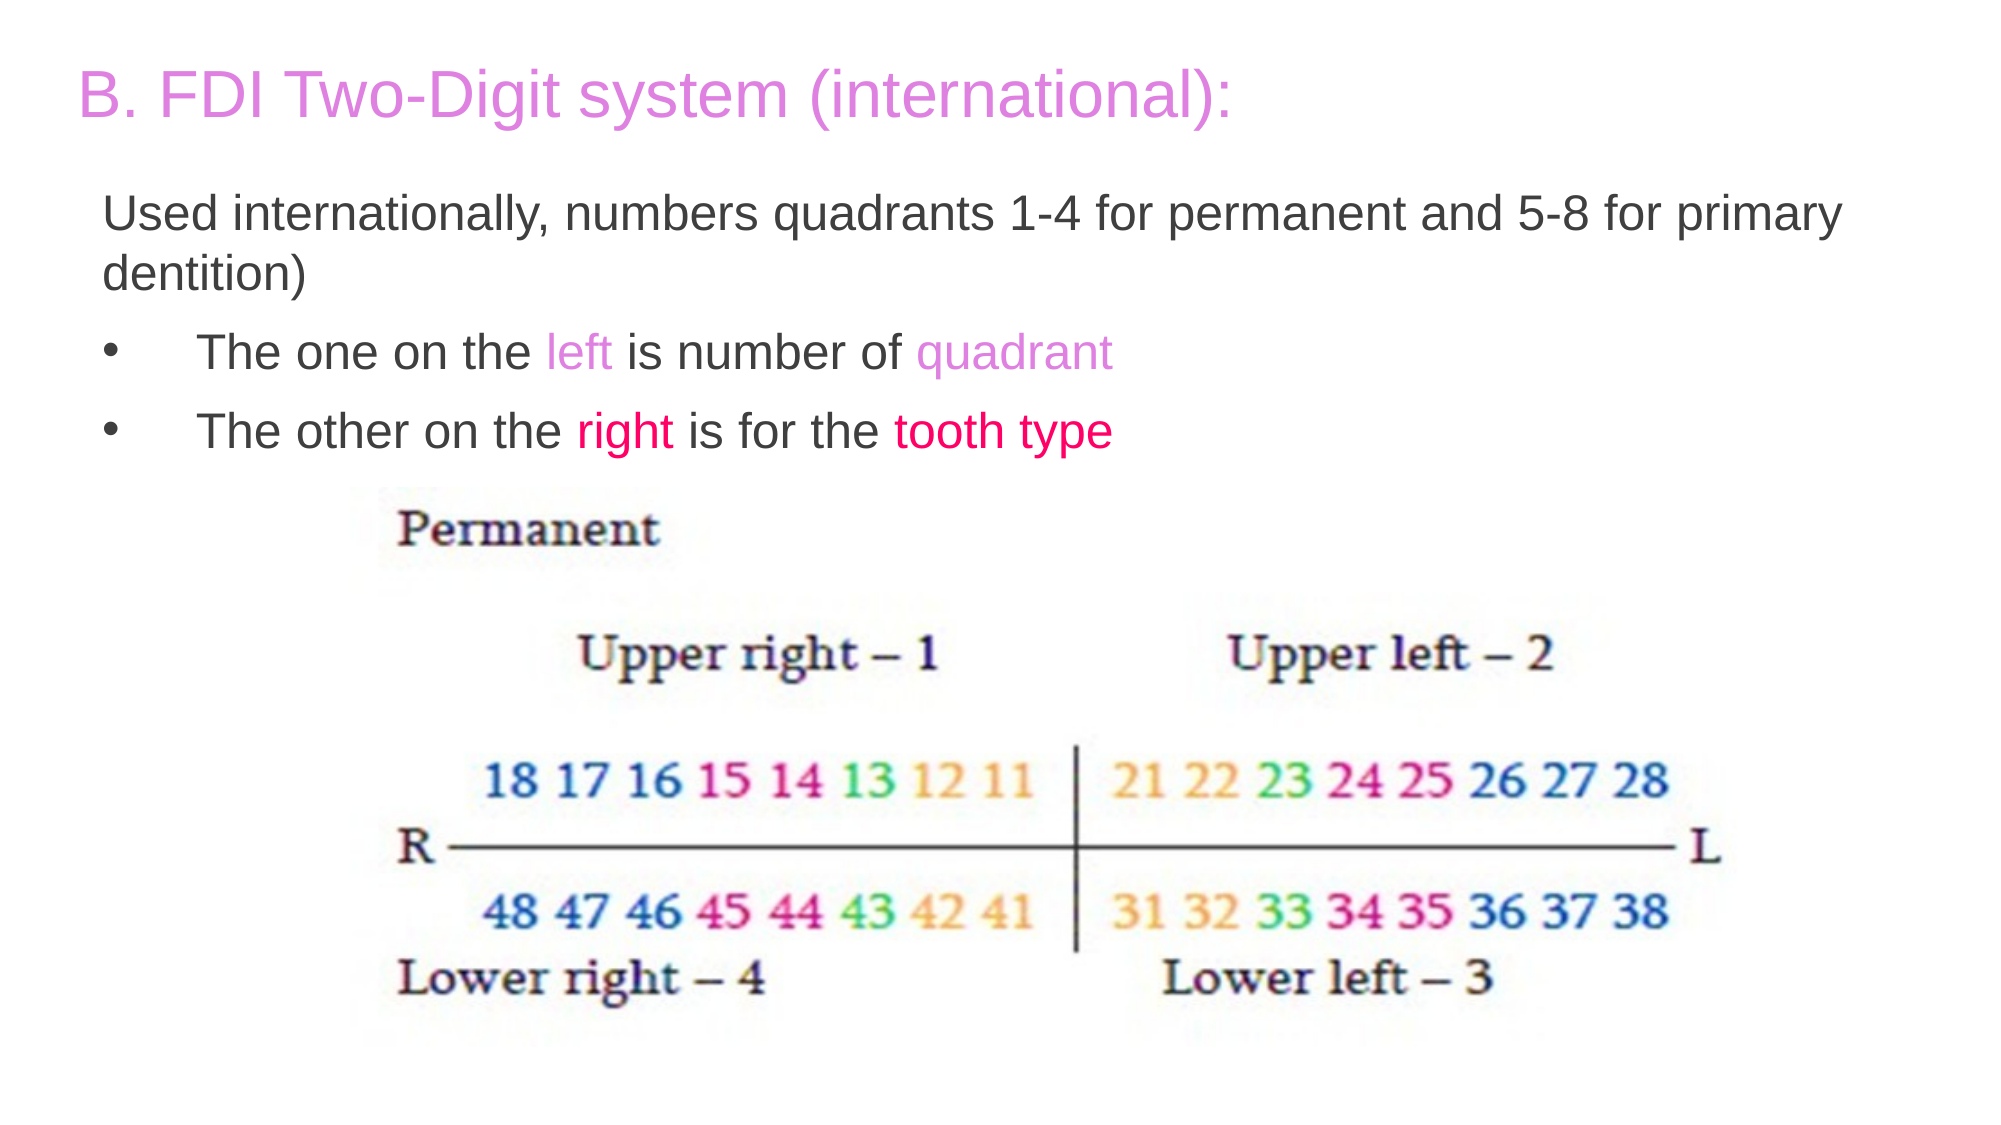

# B. FDI Two-Digit system (international):
Used internationally, numbers quadrants 1-4 for permanent and 5-8 for primary dentition)​
The one on the left is number of quadrant
The other on the right is for the tooth type